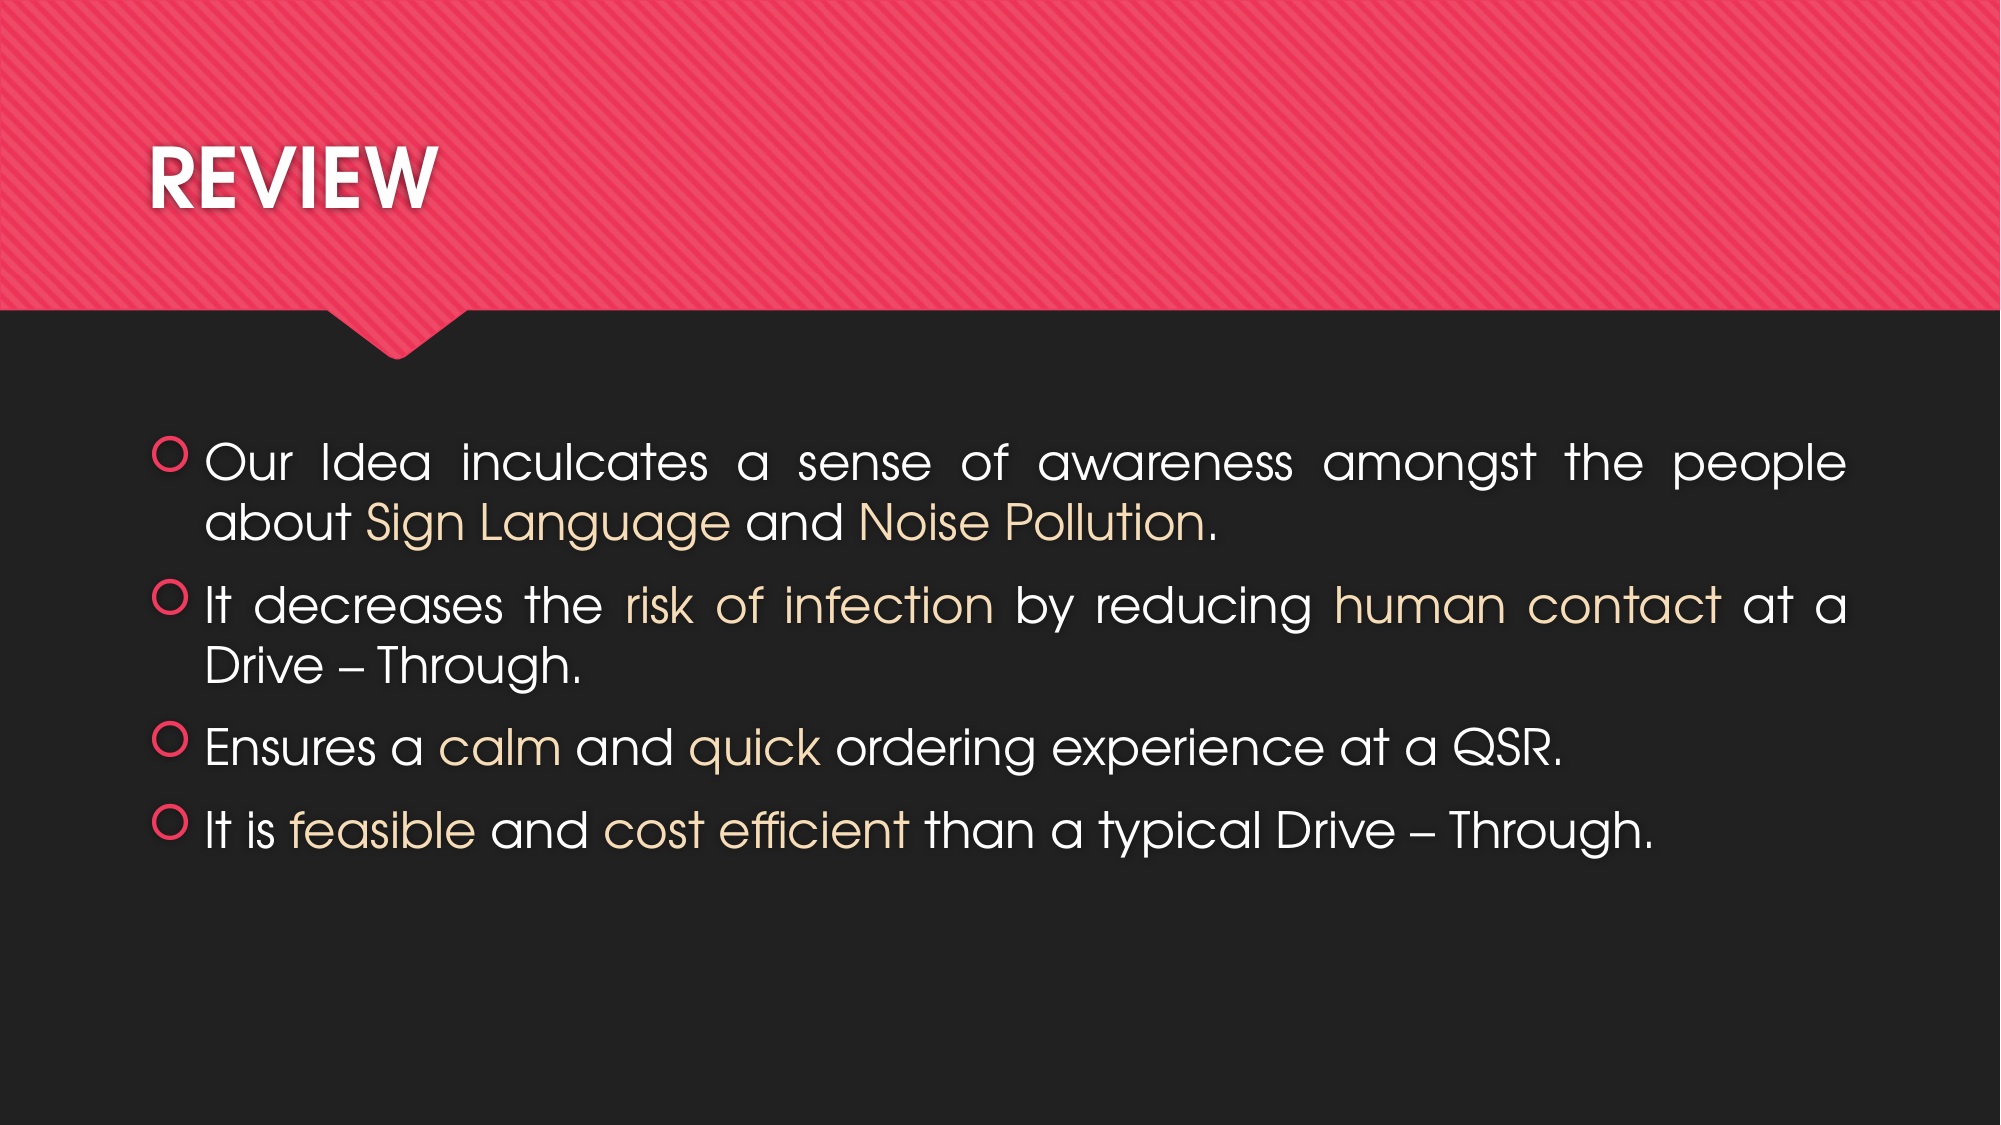

# REVIEW
Our Idea inculcates a sense of awareness amongst the people about Sign Language and Noise Pollution.
It decreases the risk of infection by reducing human contact at a Drive – Through.
Ensures a calm and quick ordering experience at a QSR.
It is feasible and cost efficient than a typical Drive – Through.